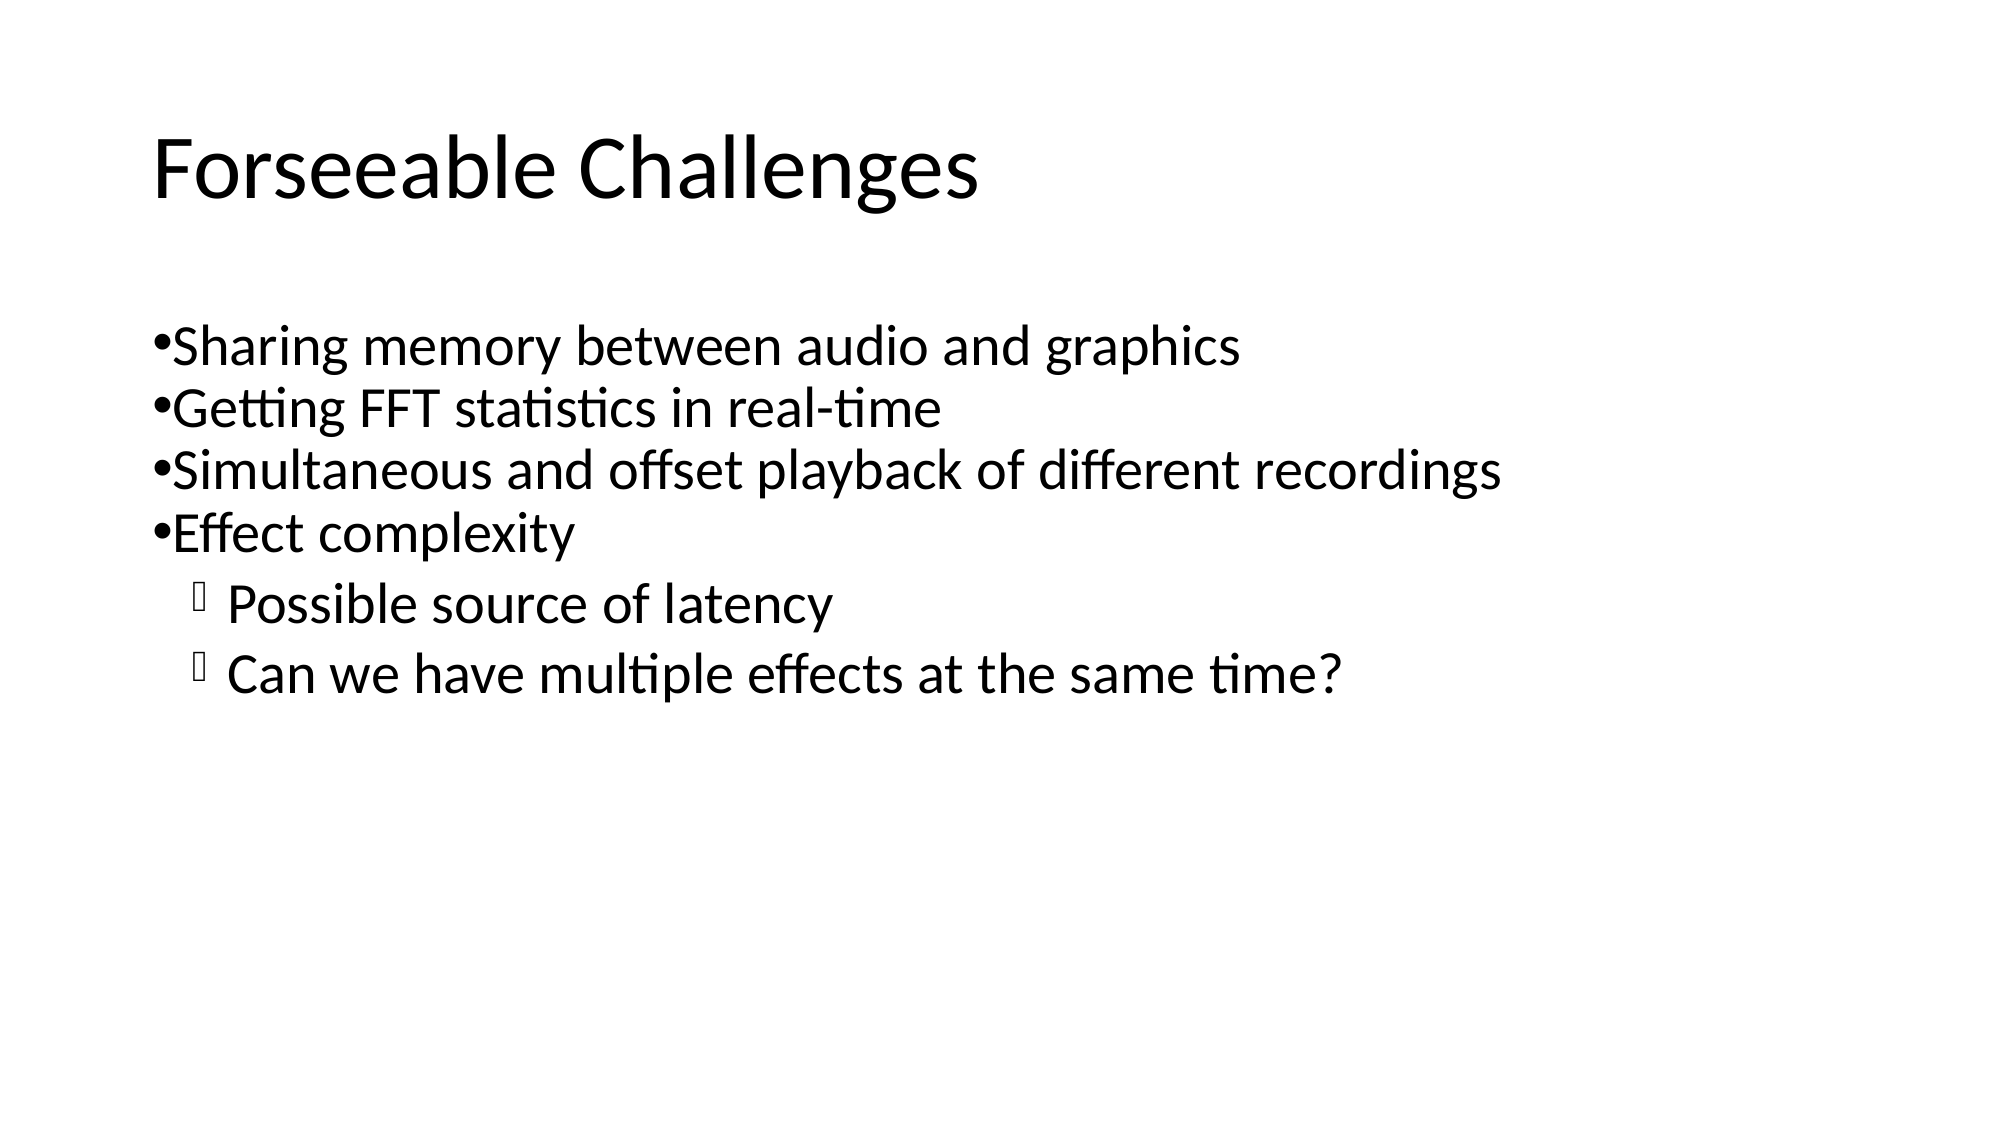

Forseeable Challenges
Sharing memory between audio and graphics
Getting FFT statistics in real-time
Simultaneous and offset playback of different recordings
Effect complexity
Possible source of latency
Can we have multiple effects at the same time?